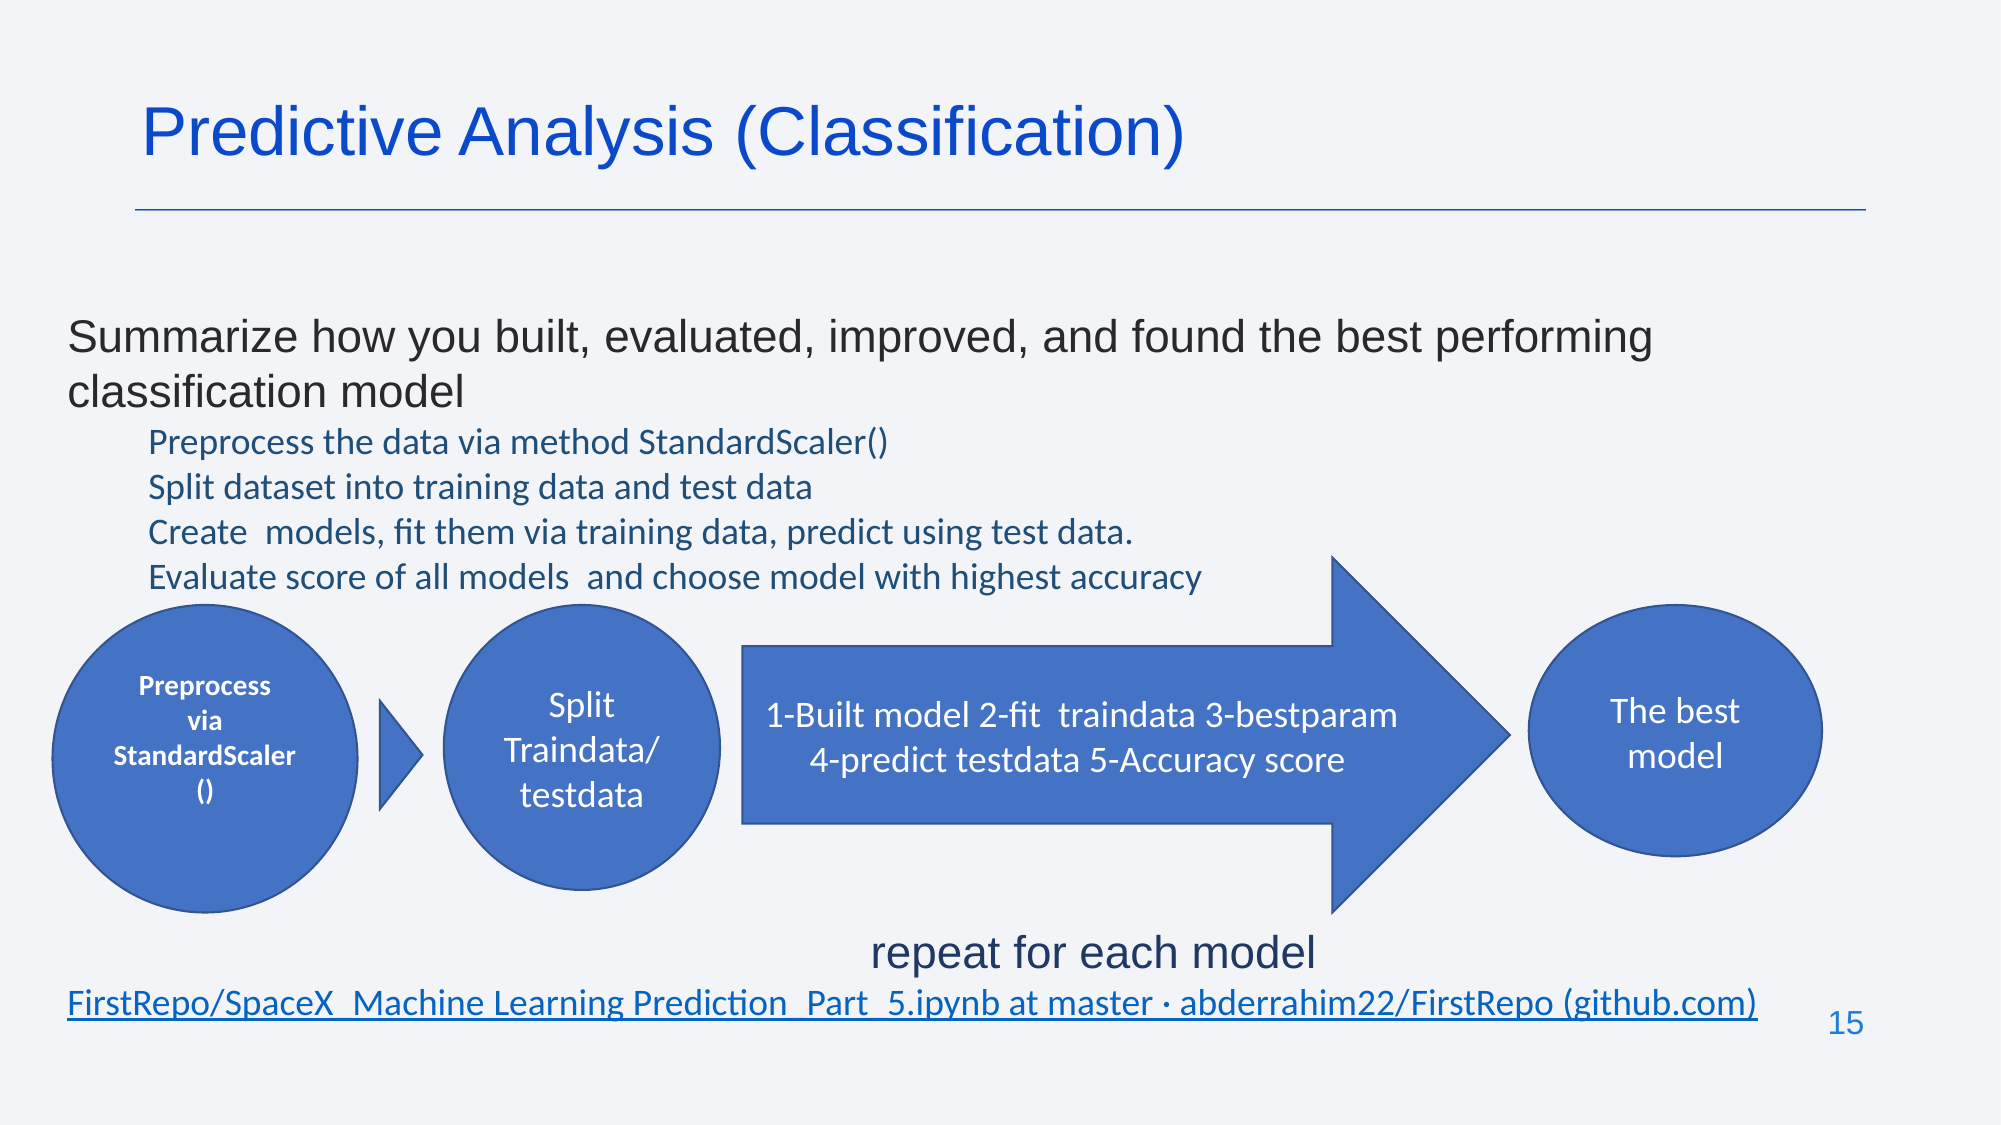

Predictive Analysis (Classification)
Summarize how you built, evaluated, improved, and found the best performing classification model
Preprocess the data via method StandardScaler()
Split dataset into training data and test data
Create  models, fit them via training data, predict using test data.
Evaluate score of all models  and choose model with highest accuracy

                                                               repeat for each model
FirstRepo/SpaceX_Machine Learning Prediction_Part_5.ipynb at master · abderrahim22/FirstRepo (github.com)
1-Built model 2-fit  traindata 3-bestparam
4-predict testdata 5-Accuracy score
Preprocess
via StandardScaler()

Split
Traindata/testdata
The best model

15